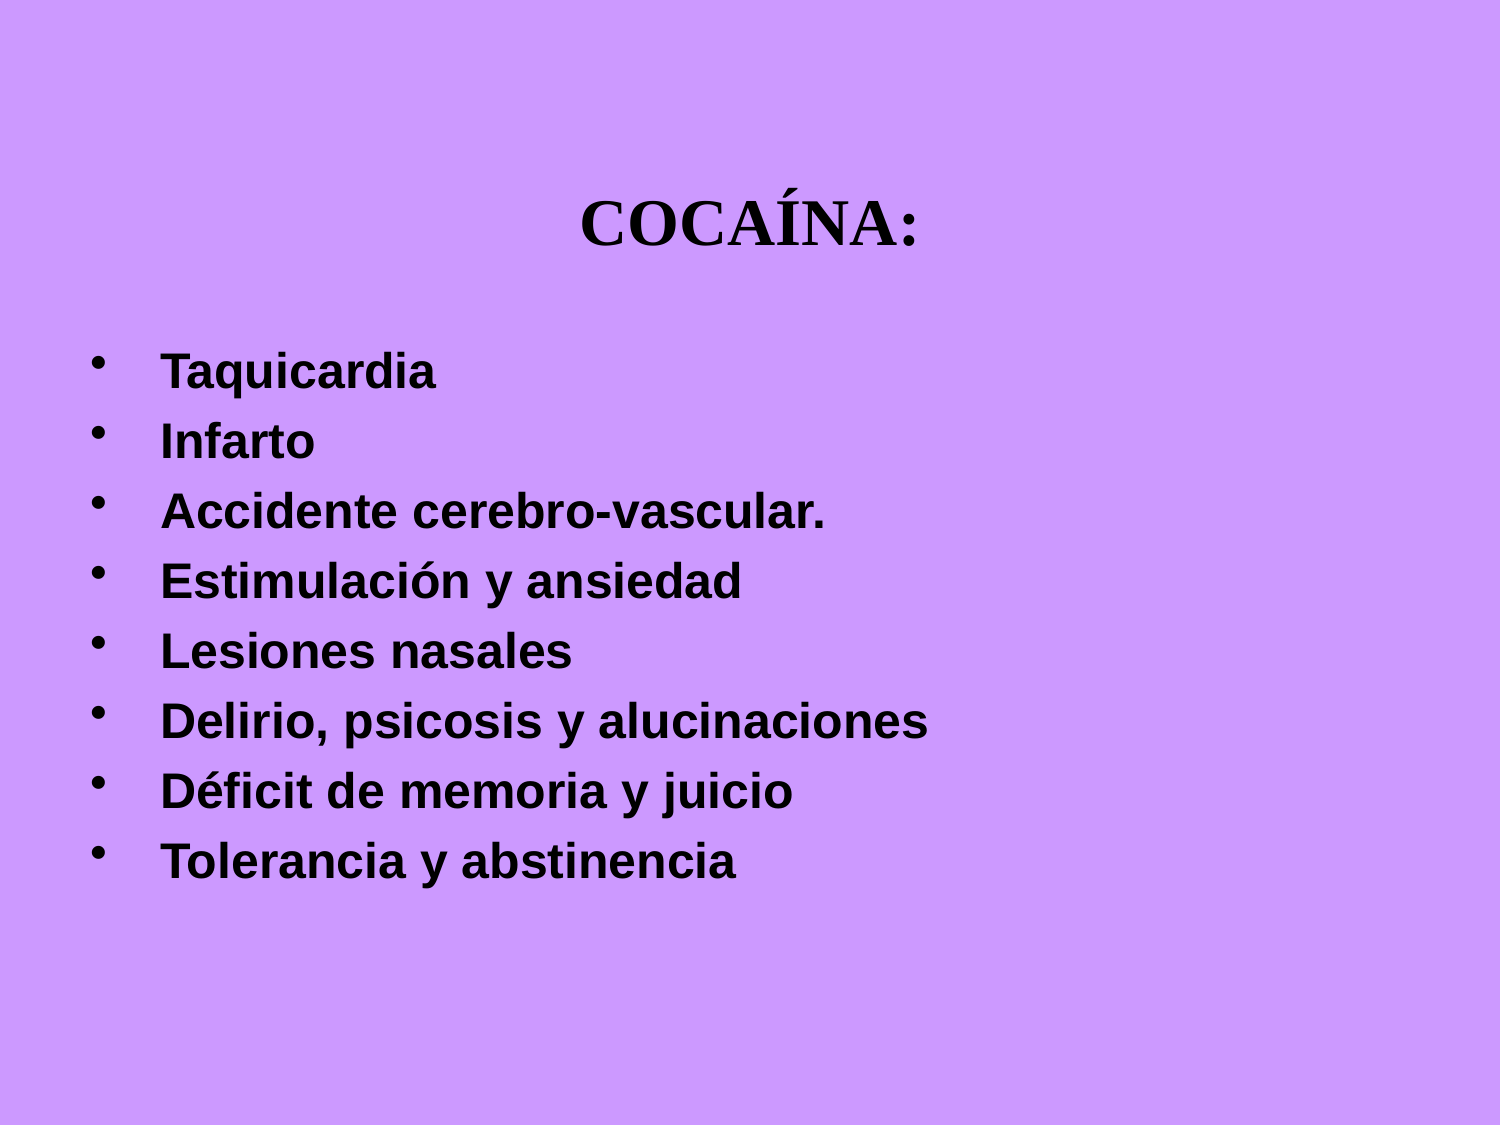

COCAÍNA:

 Taquicardia
 Infarto
 Accidente cerebro-vascular.
 Estimulación y ansiedad
 Lesiones nasales
 Delirio, psicosis y alucinaciones
 Déficit de memoria y juicio
 Tolerancia y abstinencia